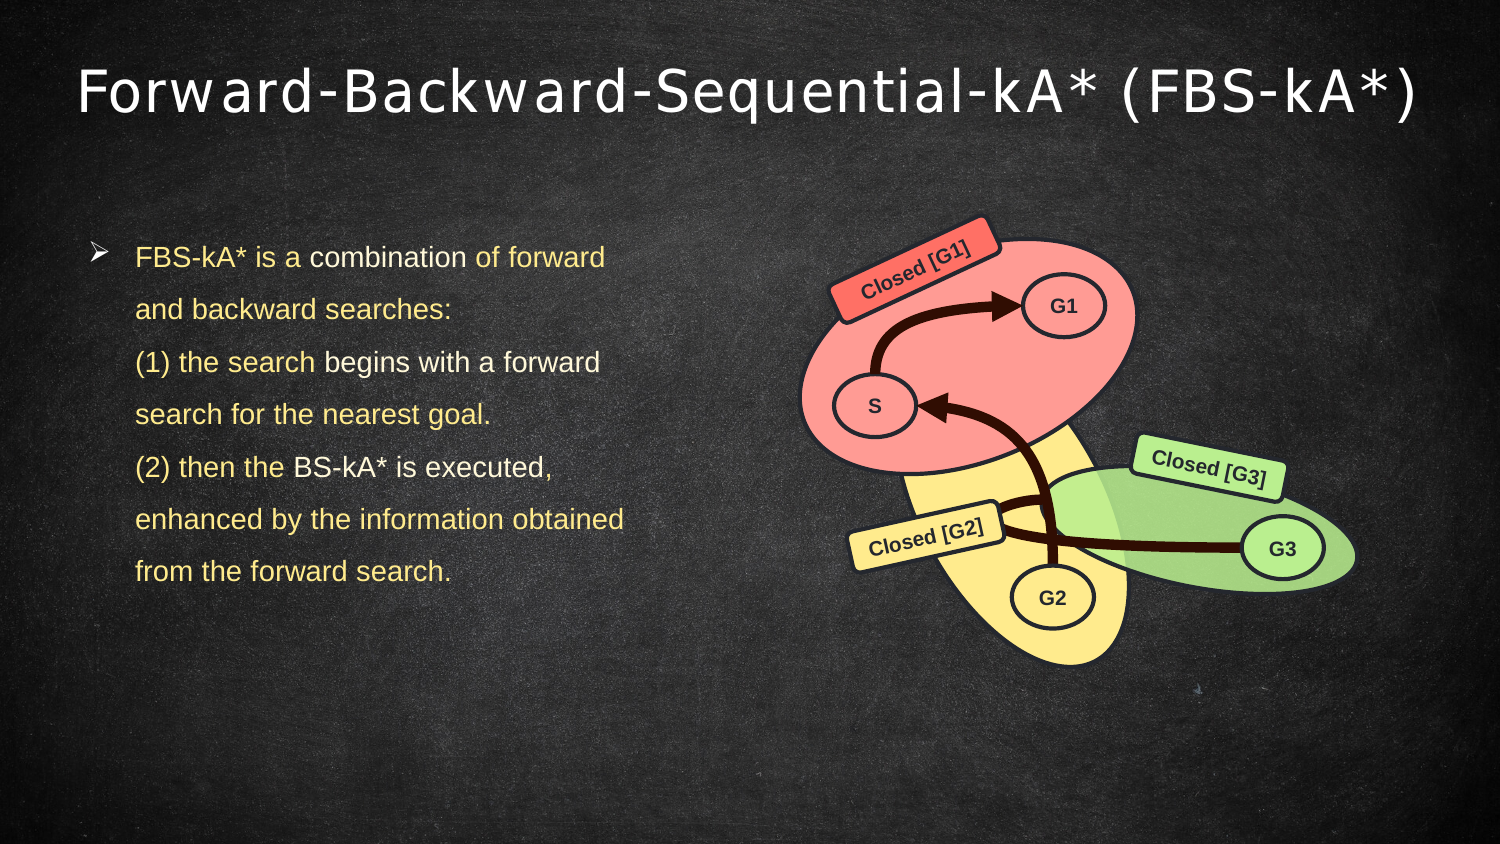

Forward-Backward-Sequential-kA* (FBS-kA*)
FBS-kA* is a combination of forward and backward searches:
(1) the search begins with a forward search for the nearest goal.
(2) then the BS-kA* is executed, enhanced by the information obtained from the forward search.
Closed [G1]

G1
S

Closed [G3]

Closed [G2]
G3
G2